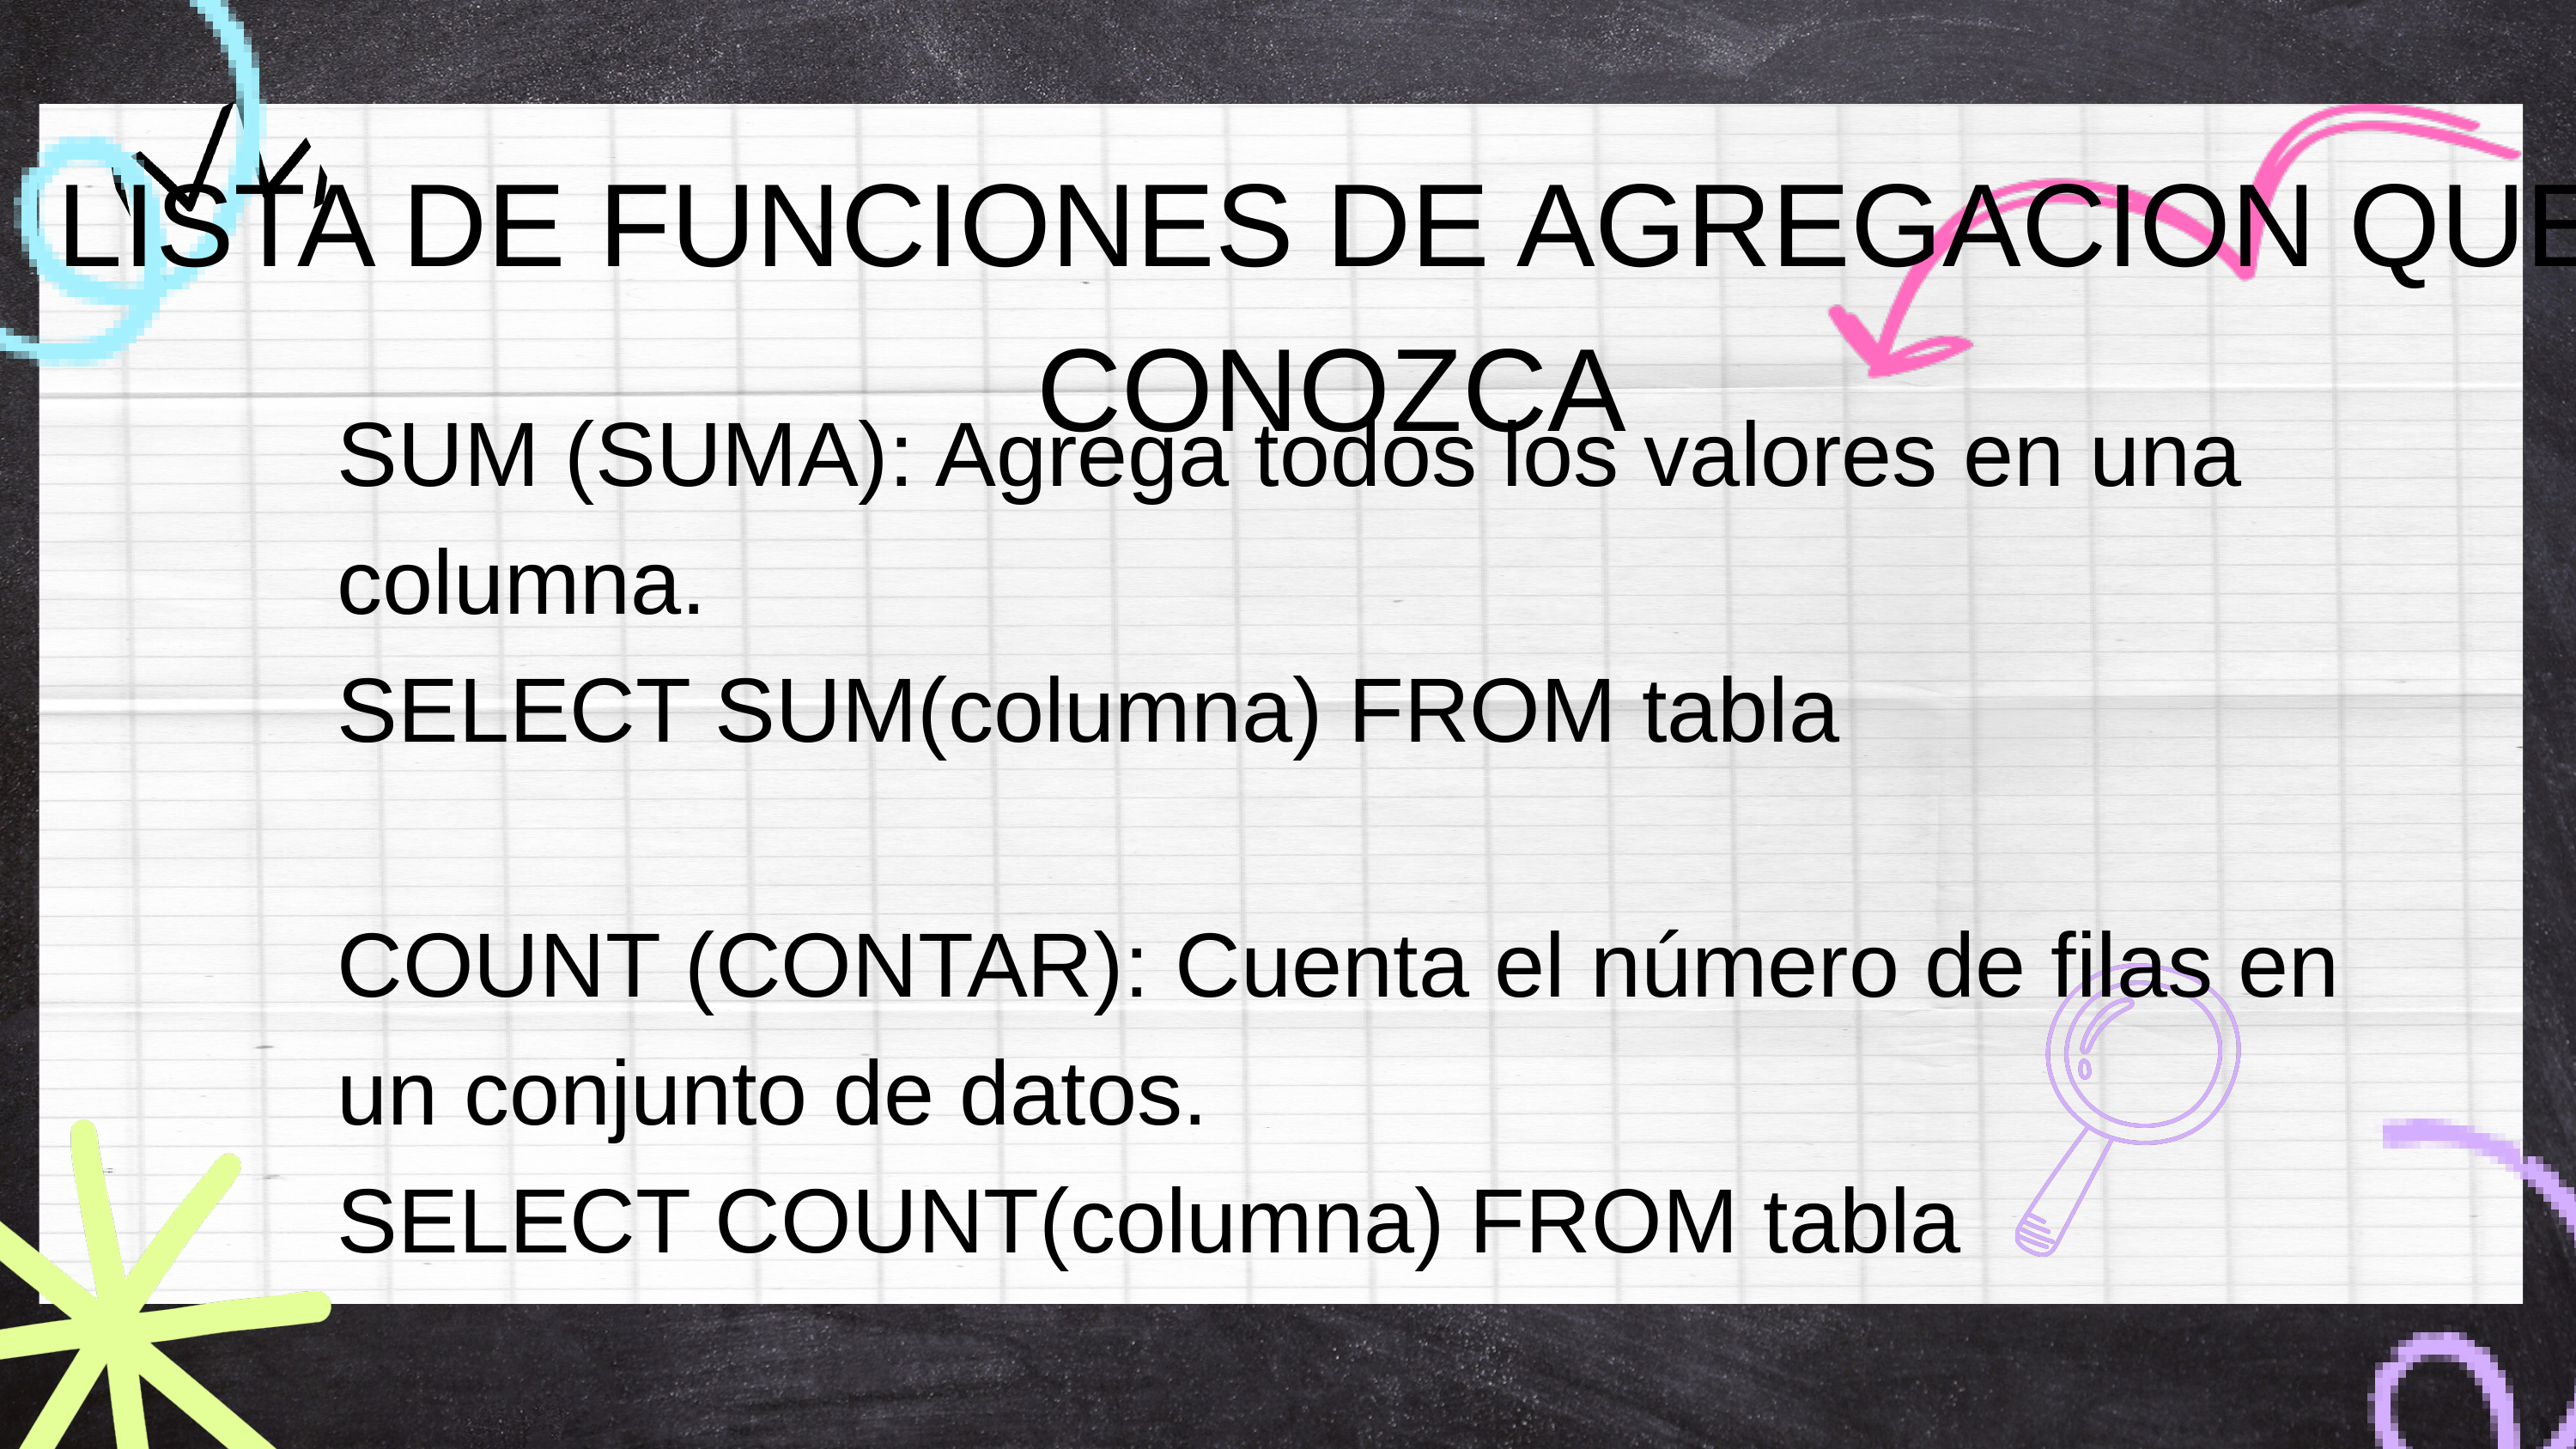

LISTA DE FUNCIONES DE AGREGACION QUE CONOZCA

SUM (SUMA): Agrega todos los valores en una columna.
SELECT SUM(columna) FROM tabla

COUNT (CONTAR): Cuenta el número de filas en un conjunto de datos.
SELECT COUNT(columna) FROM tabla